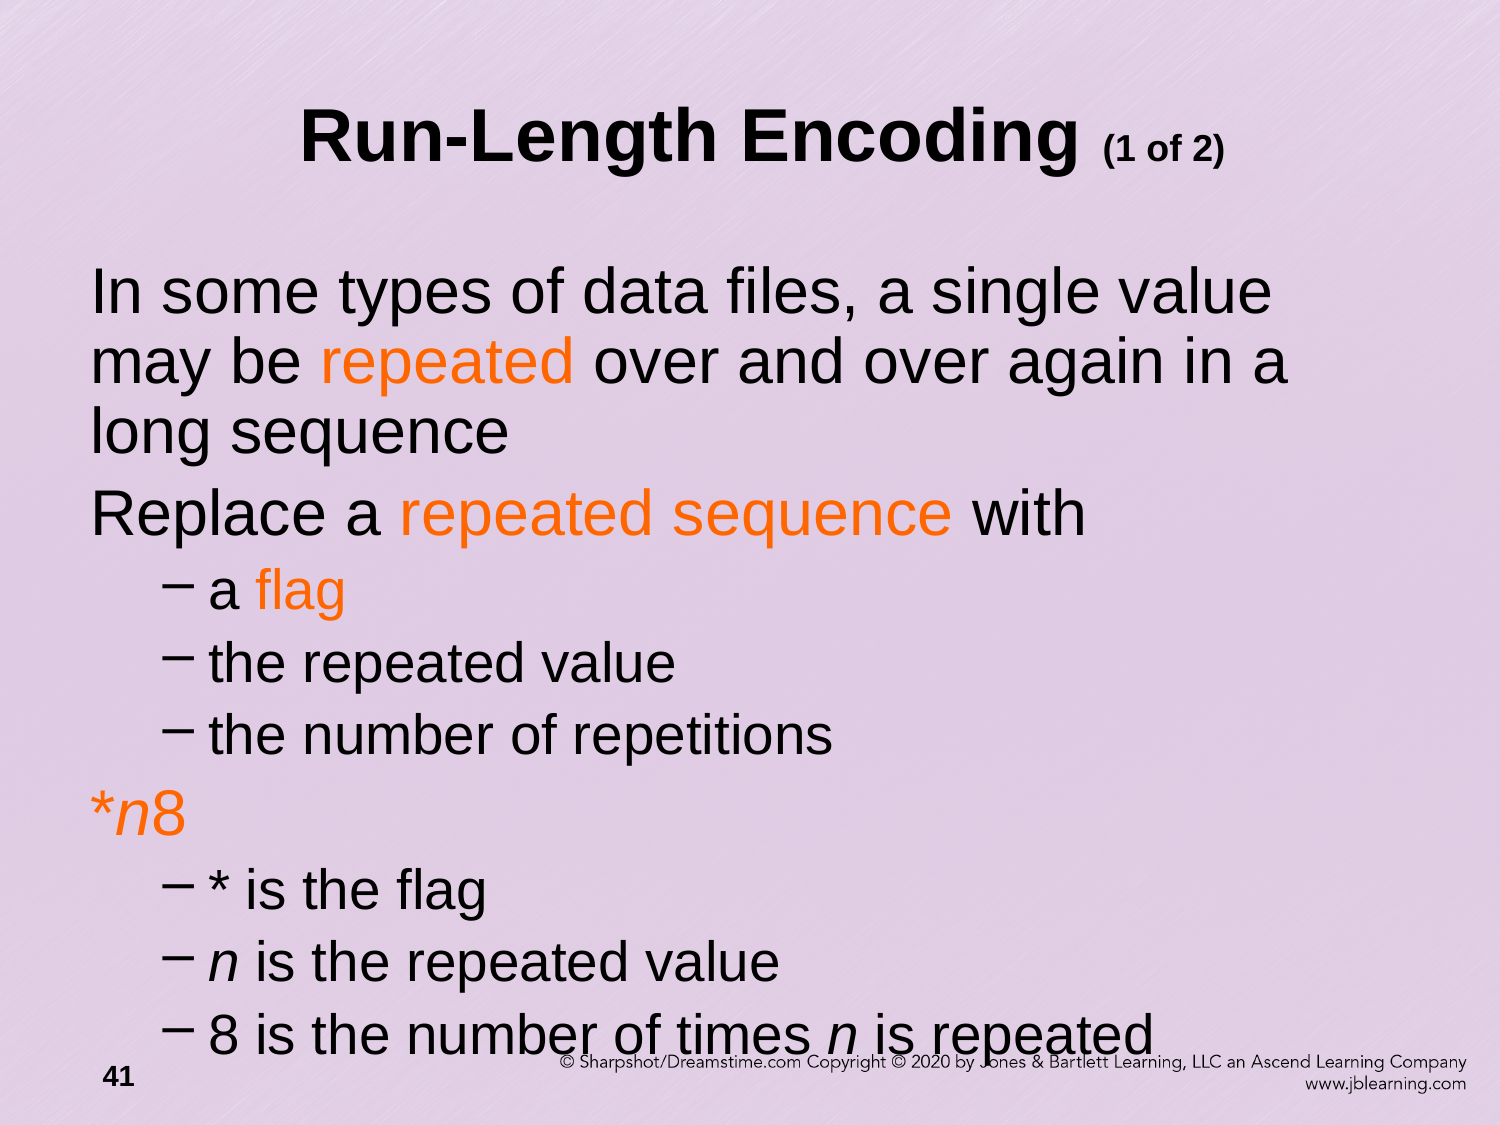

# Run-Length Encoding (1 of 2)
In some types of data files, a single value may be repeated over and over again in a long sequence
Replace a repeated sequence with
a flag
the repeated value
the number of repetitions
*n8
* is the flag
n is the repeated value
8 is the number of times n is repeated
41